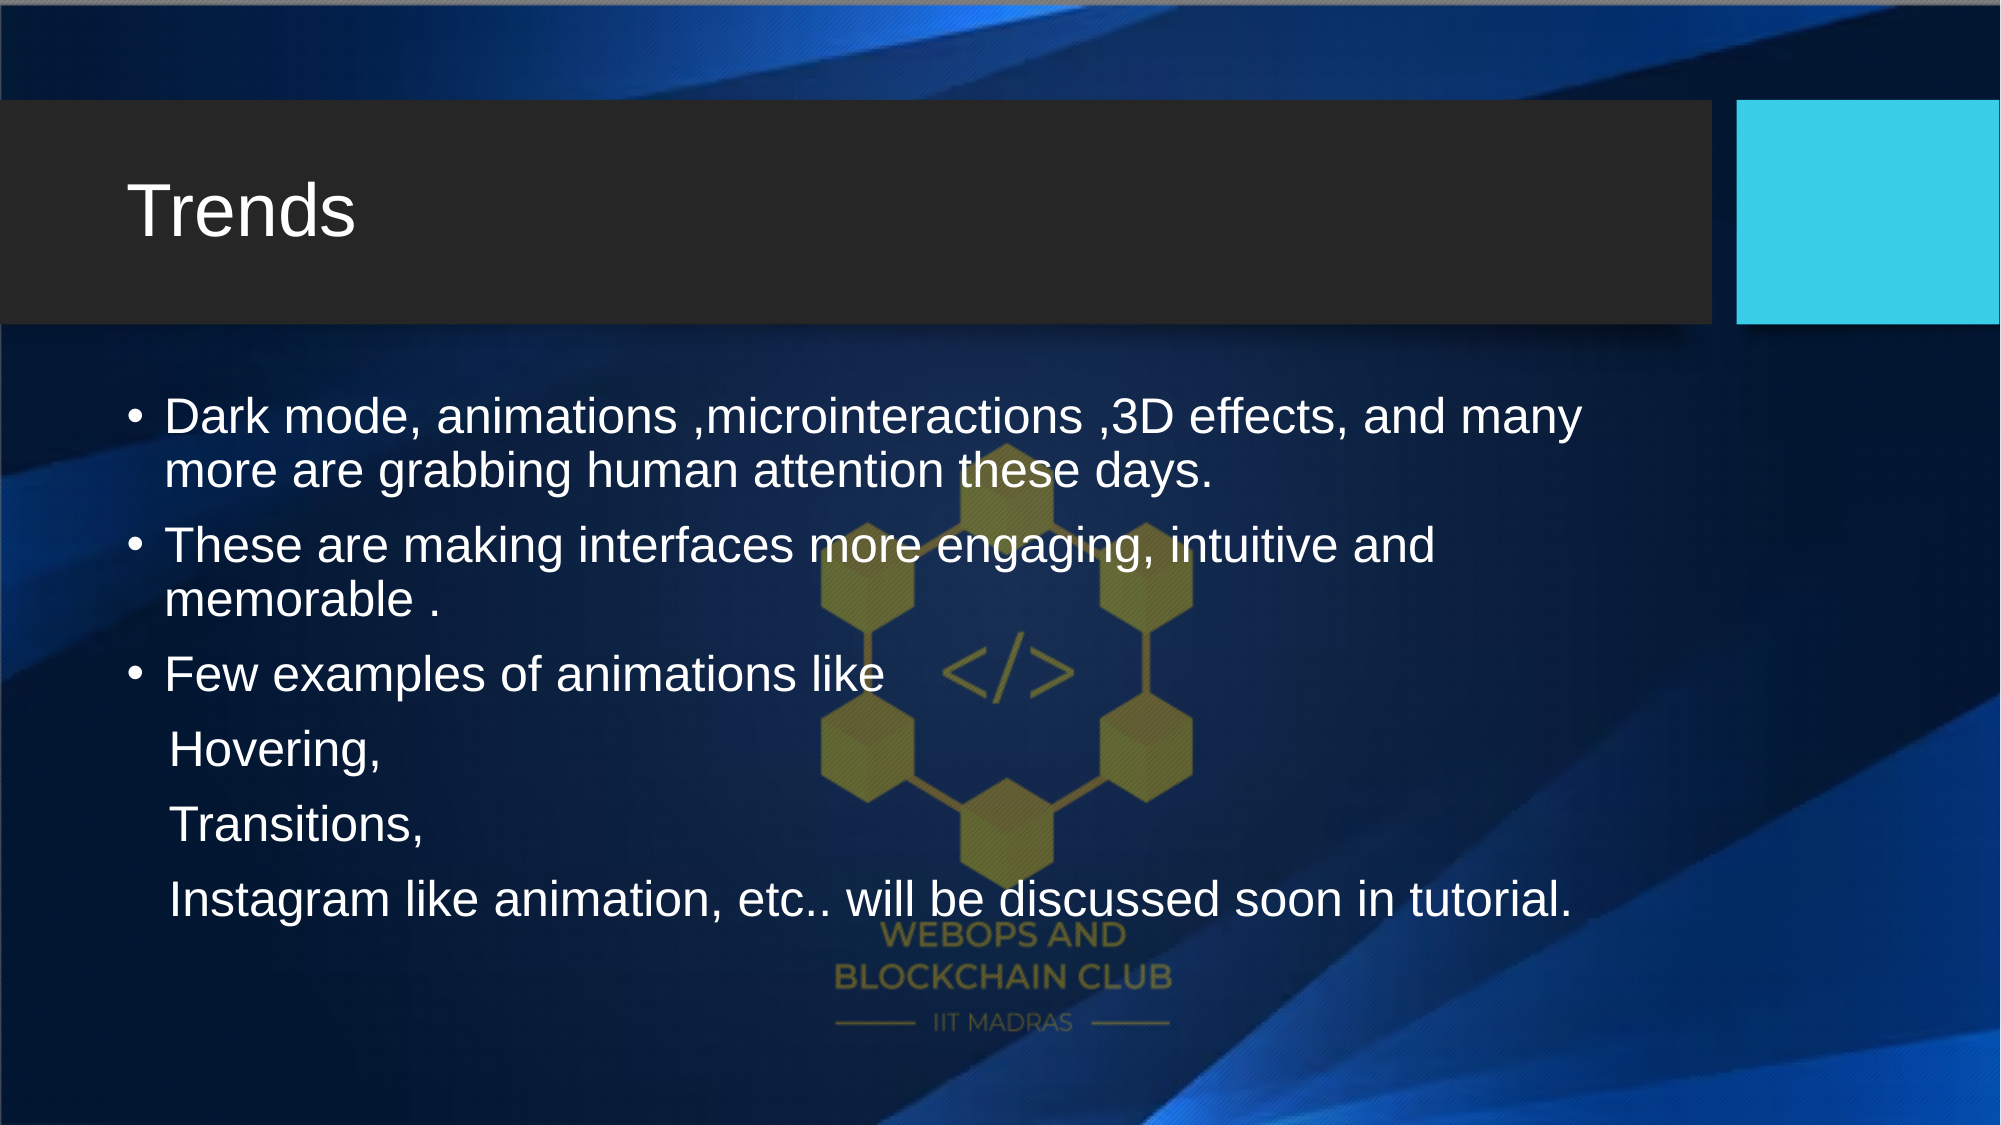

# Trends
Dark mode, animations ,microinteractions ,3D effects, and many more are grabbing human attention these days.
These are making interfaces more engaging, intuitive and memorable .
Few examples of animations like
   Hovering,
   Transitions,
   Instagram like animation, etc.. will be discussed soon in tutorial.